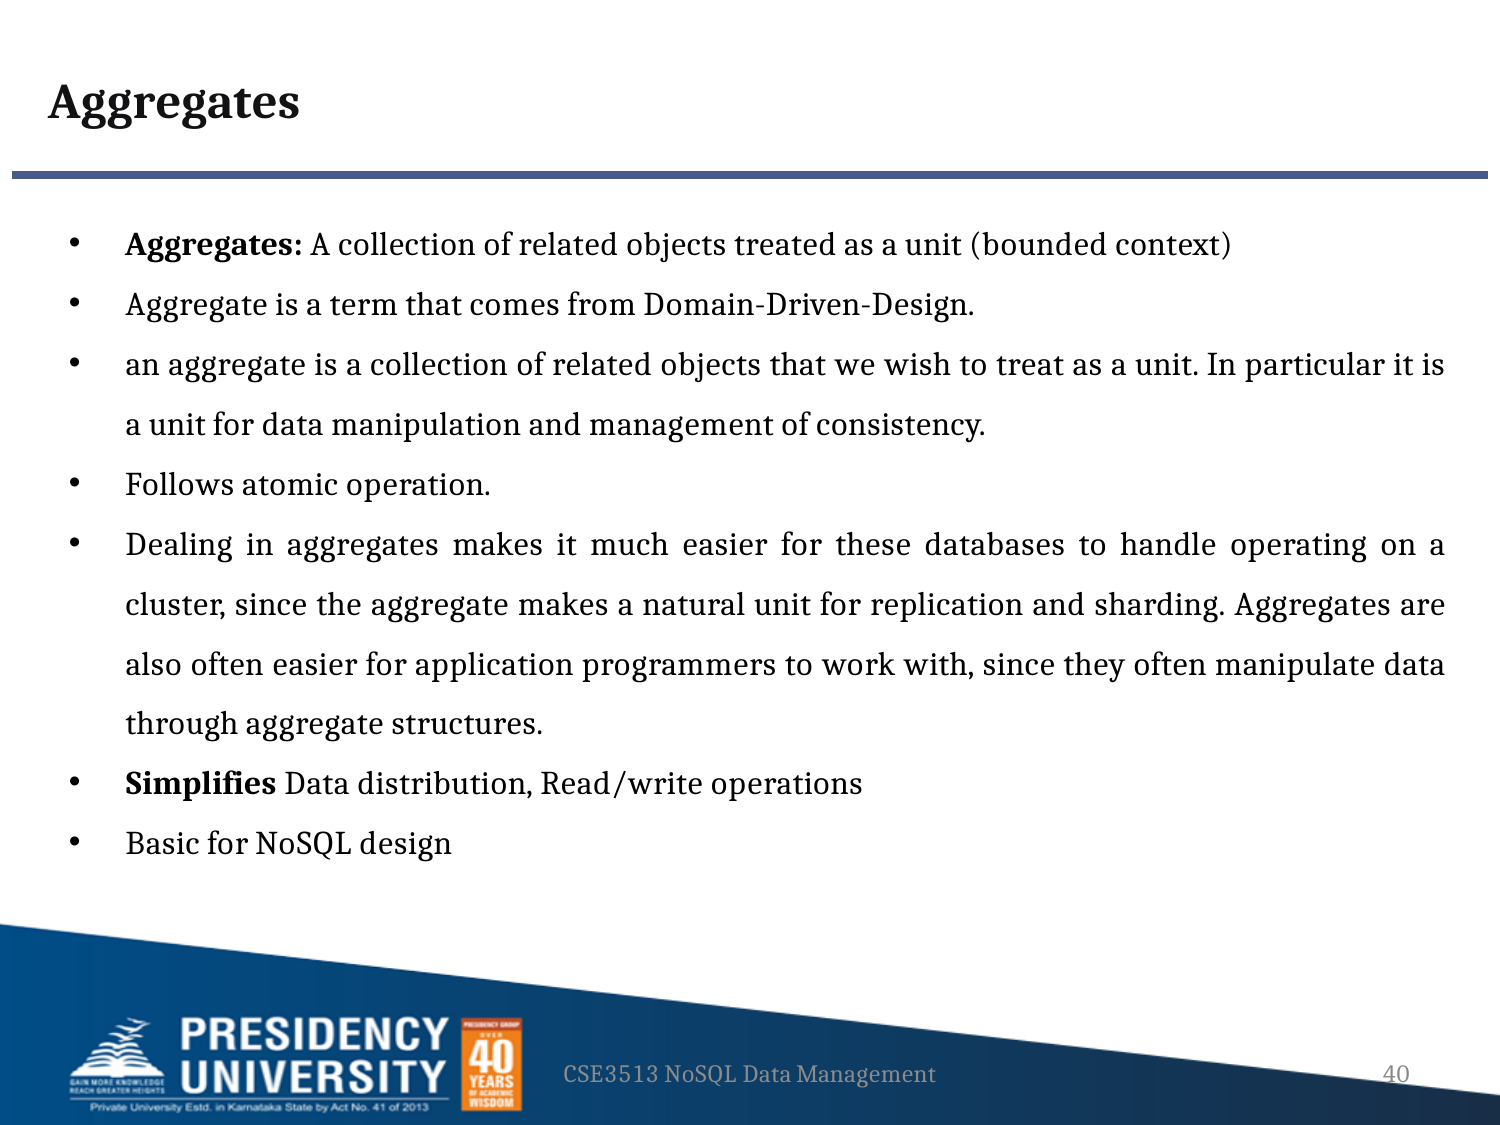

Aggregates
Aggregates: A collection of related objects treated as a unit (bounded context)
Aggregate is a term that comes from Domain-Driven-Design.
an aggregate is a collection of related objects that we wish to treat as a unit. In particular it is a unit for data manipulation and management of consistency.
Follows atomic operation.
Dealing in aggregates makes it much easier for these databases to handle operating on a cluster, since the aggregate makes a natural unit for replication and sharding. Aggregates are also often easier for application programmers to work with, since they often manipulate data through aggregate structures.
Simplifies Data distribution, Read/write operations
Basic for NoSQL design

CSE3513 NoSQL Data Management
40